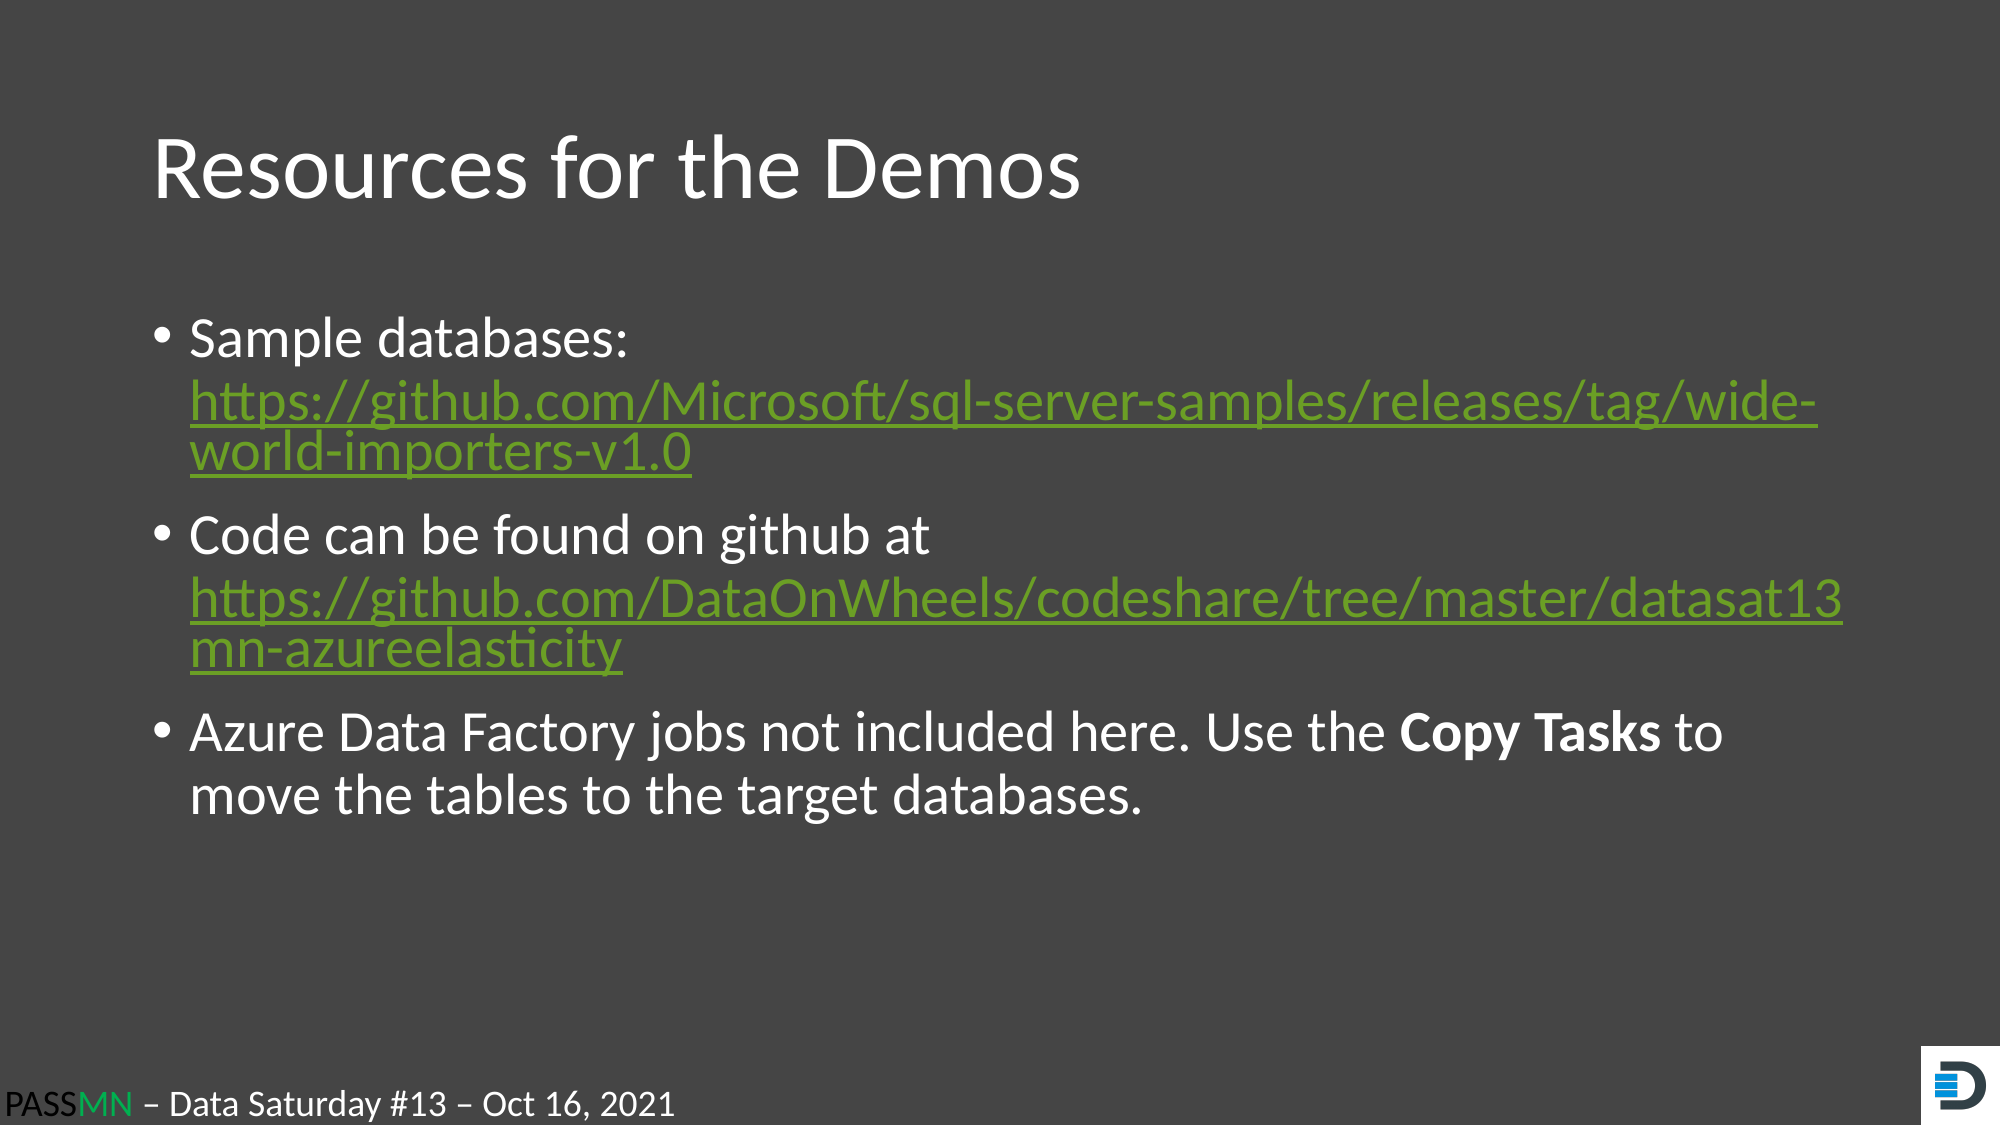

# Resources for the Demos
Sample databases: https://github.com/Microsoft/sql-server-samples/releases/tag/wide-world-importers-v1.0
Code can be found on github at https://github.com/DataOnWheels/codeshare/tree/master/datasat13mn-azureelasticity
Azure Data Factory jobs not included here. Use the Copy Tasks to move the tables to the target databases.